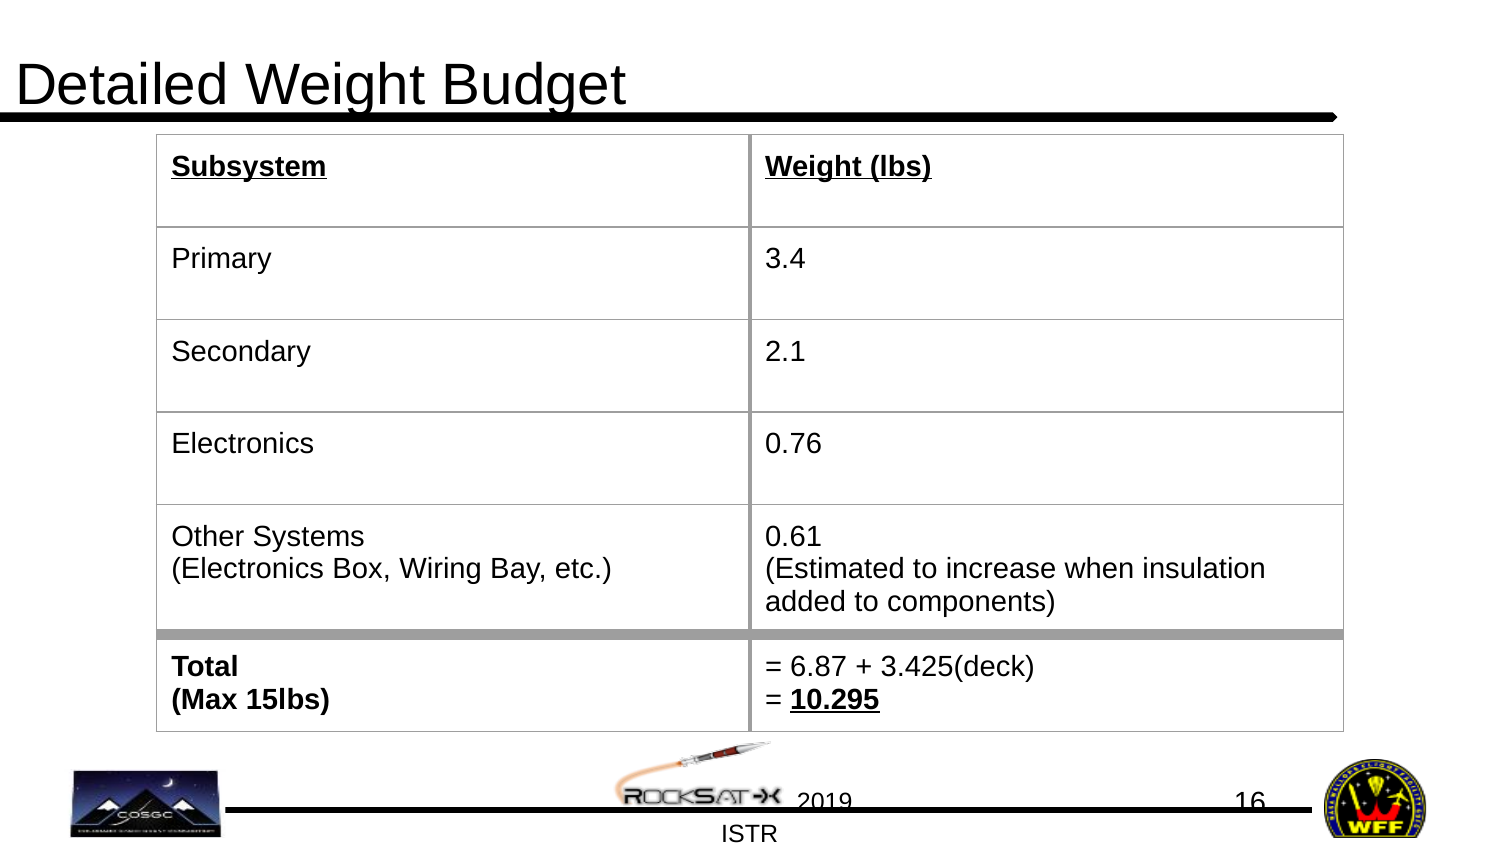

# Detailed Weight Budget
| Subsystem | Weight (lbs) |
| --- | --- |
| Primary | 3.4 |
| Secondary | 2.1 |
| Electronics | 0.76 |
| Other Systems (Electronics Box, Wiring Bay, etc.) | 0.61 (Estimated to increase when insulation added to components) |
| Total (Max 15lbs) | = 6.87 + 3.425(deck) = 10.295 |
16